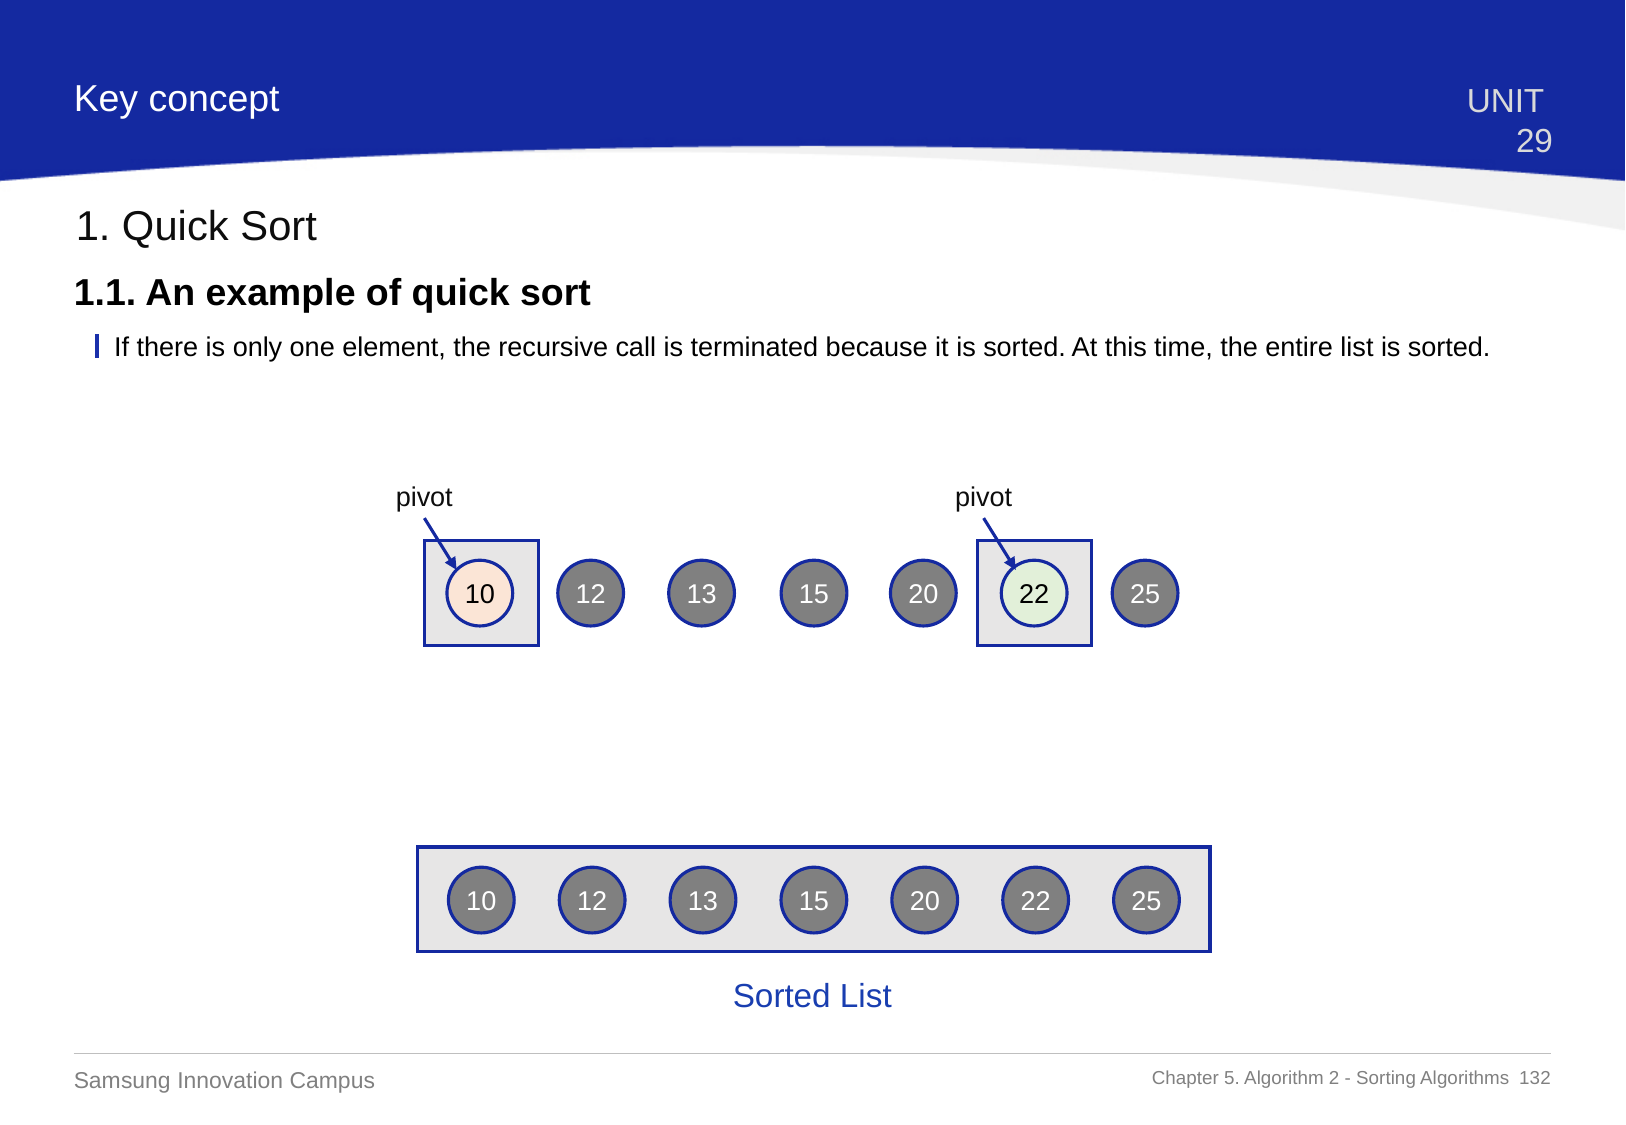

Key concept
UNIT  29
1. Quick Sort
1.1. An example of quick sort
If there is only one element, the recursive call is terminated because it is sorted. At this time, the entire list is sorted.
pivot
pivot

10
12
13
15
20
22
25

10
12
13
15
20
22
25
Sorted List